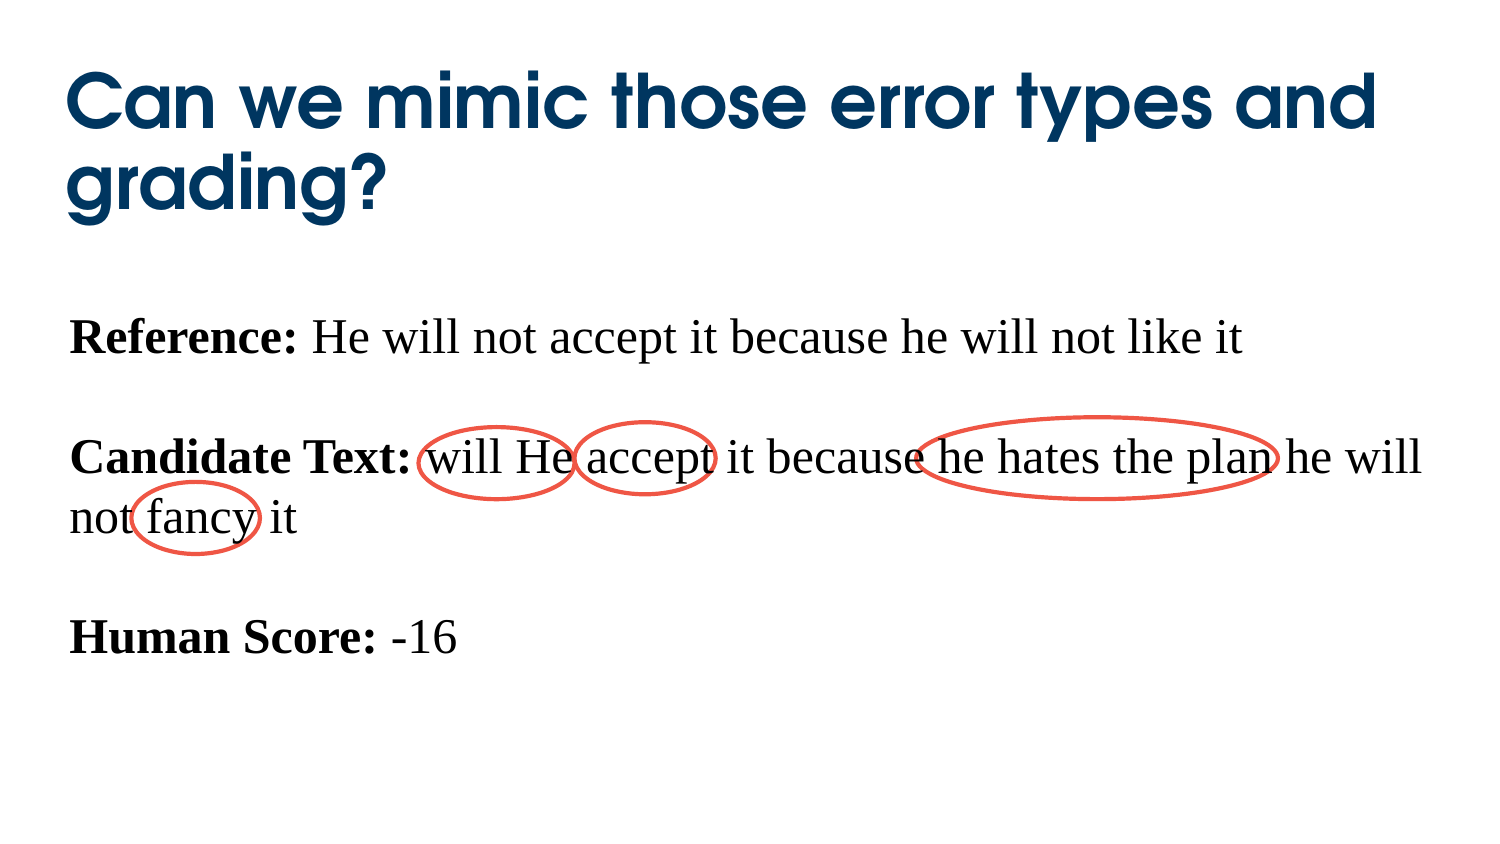

# Can we mimic those error types and grading?
Reference: He will not accept it because he will not like it

Candidate Text: will He accept it because he hates the plan he will not fancy it

Human Score: -16